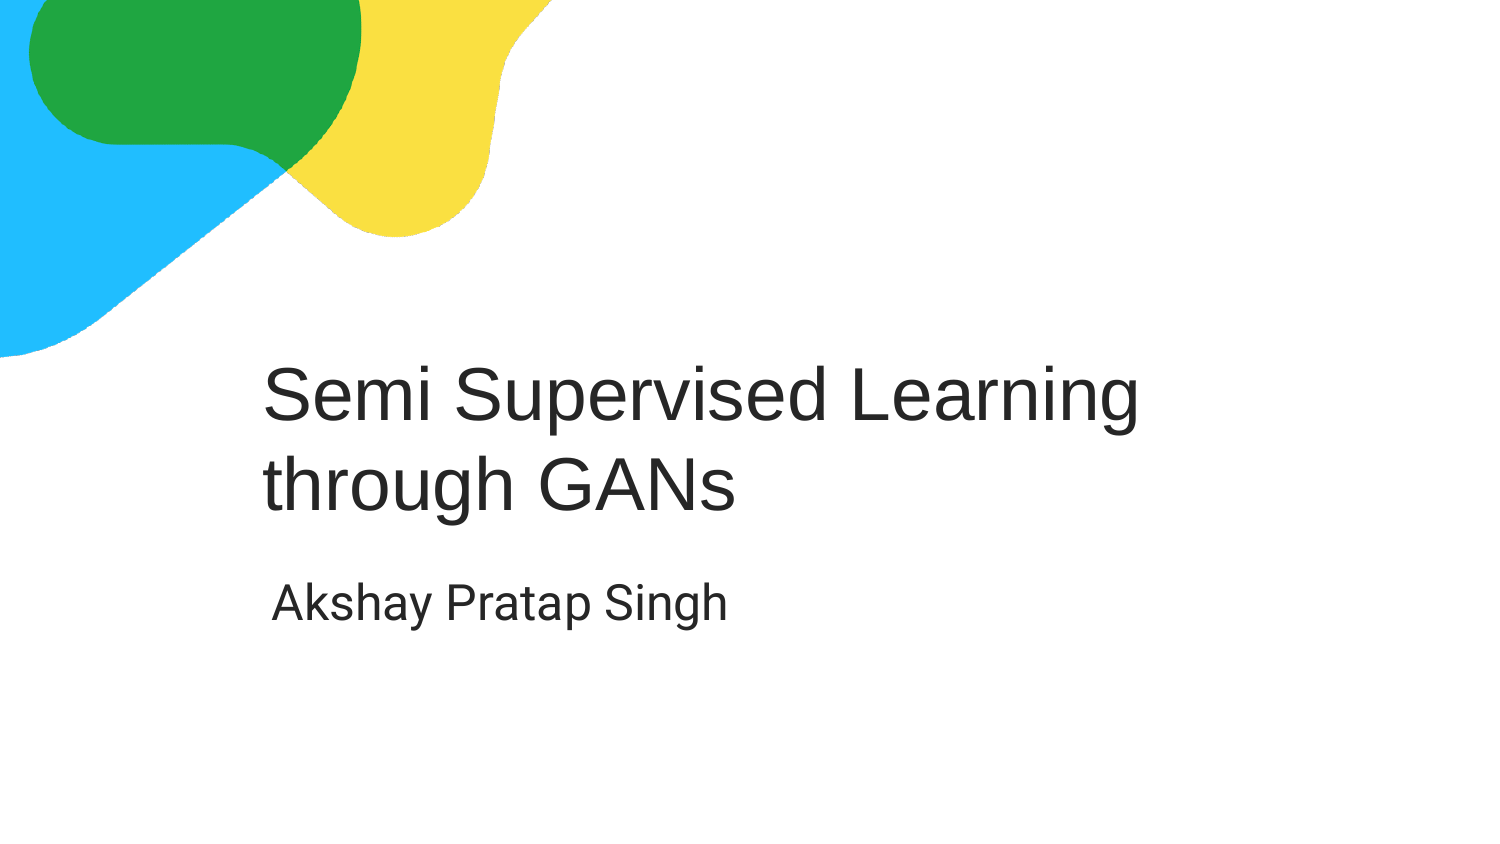

# Semi Supervised Learning through GANs
Akshay Pratap Singh